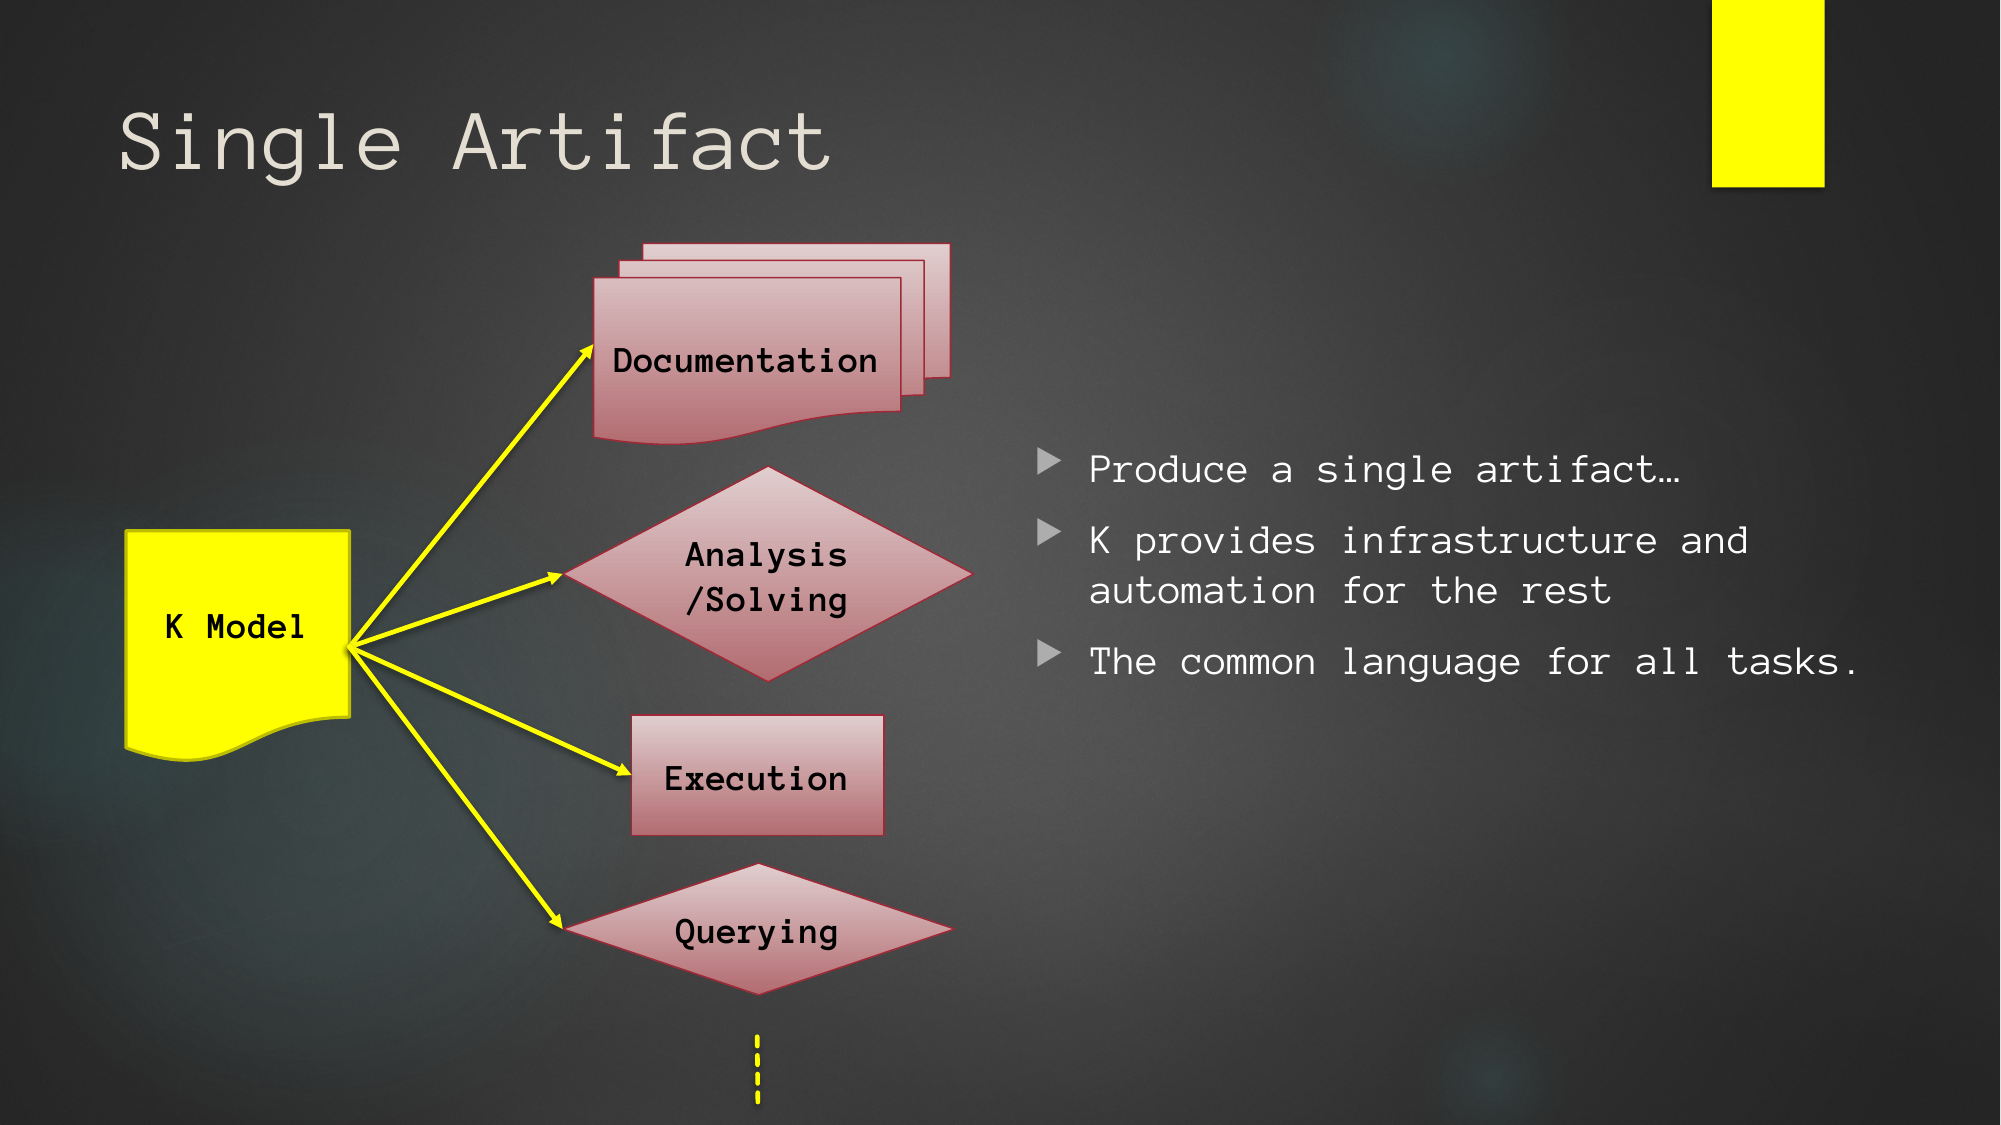

# Single Artifact
Documentation
Produce a single artifact…
K provides infrastructure and automation for the rest
The common language for all tasks.

Analysis/Solving
K Model
Execution
Querying